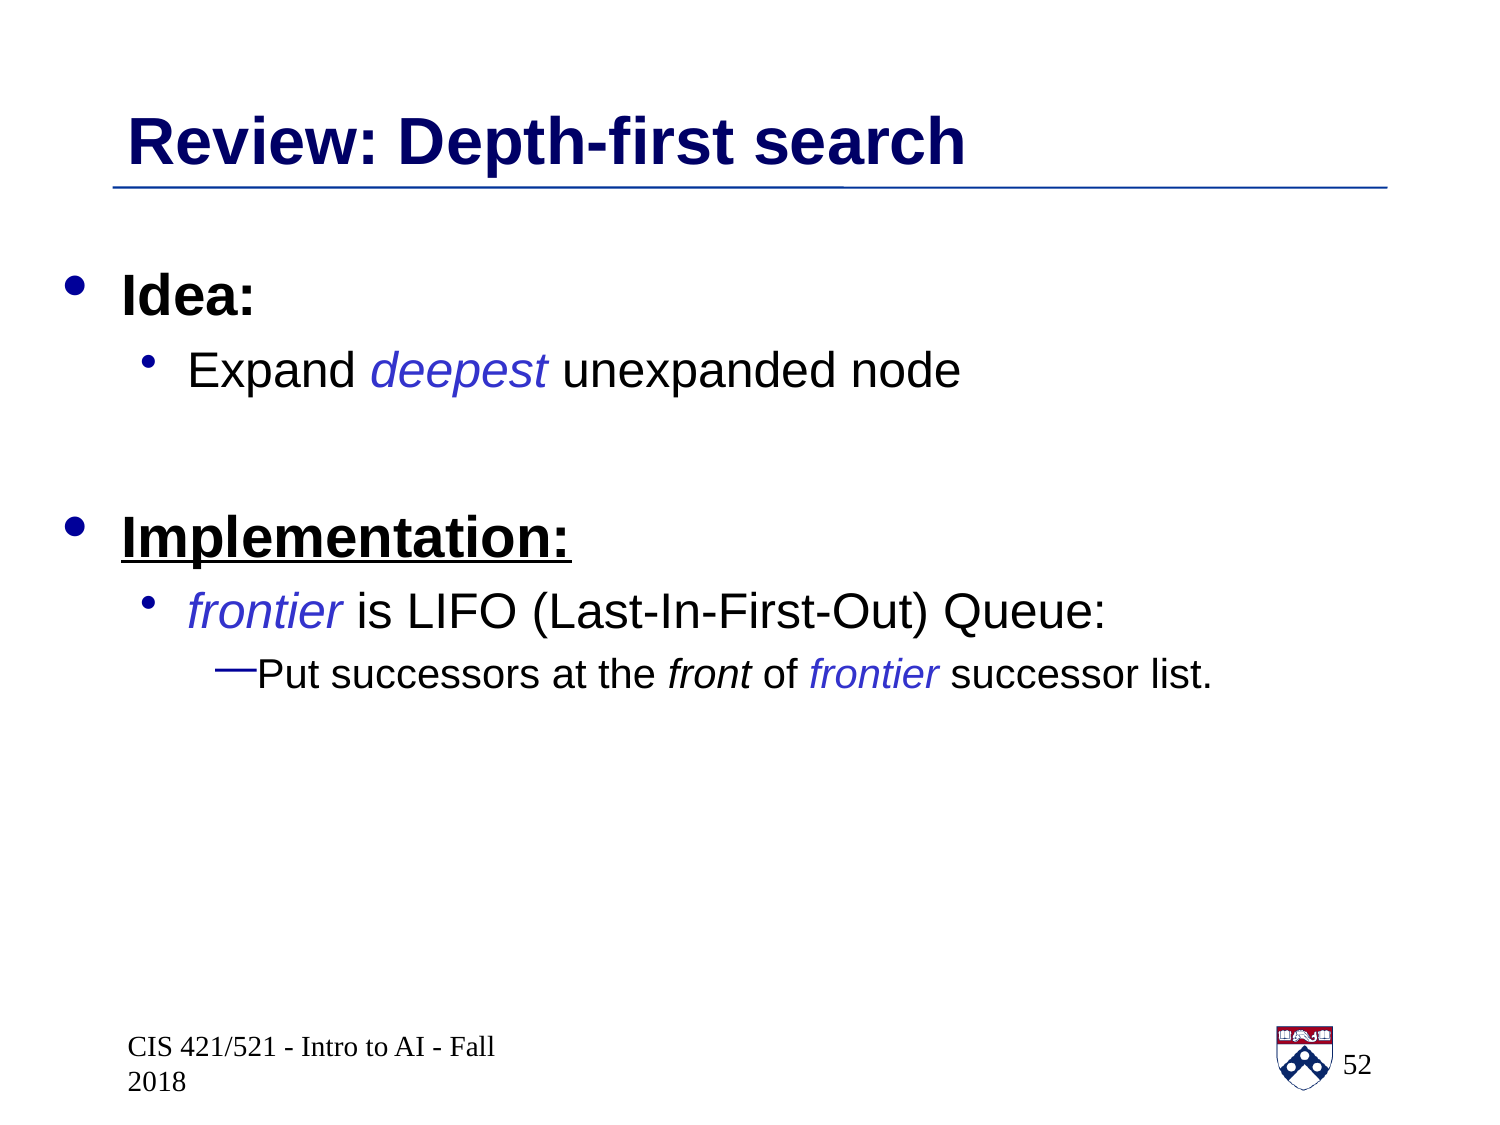

# Review: Depth-first search
Idea:
Expand deepest unexpanded node

Implementation:
frontier is LIFO (Last-In-First-Out) Queue:
Put successors at the front of frontier successor list.
CIS 421/521 - Intro to AI - Fall 2018
52